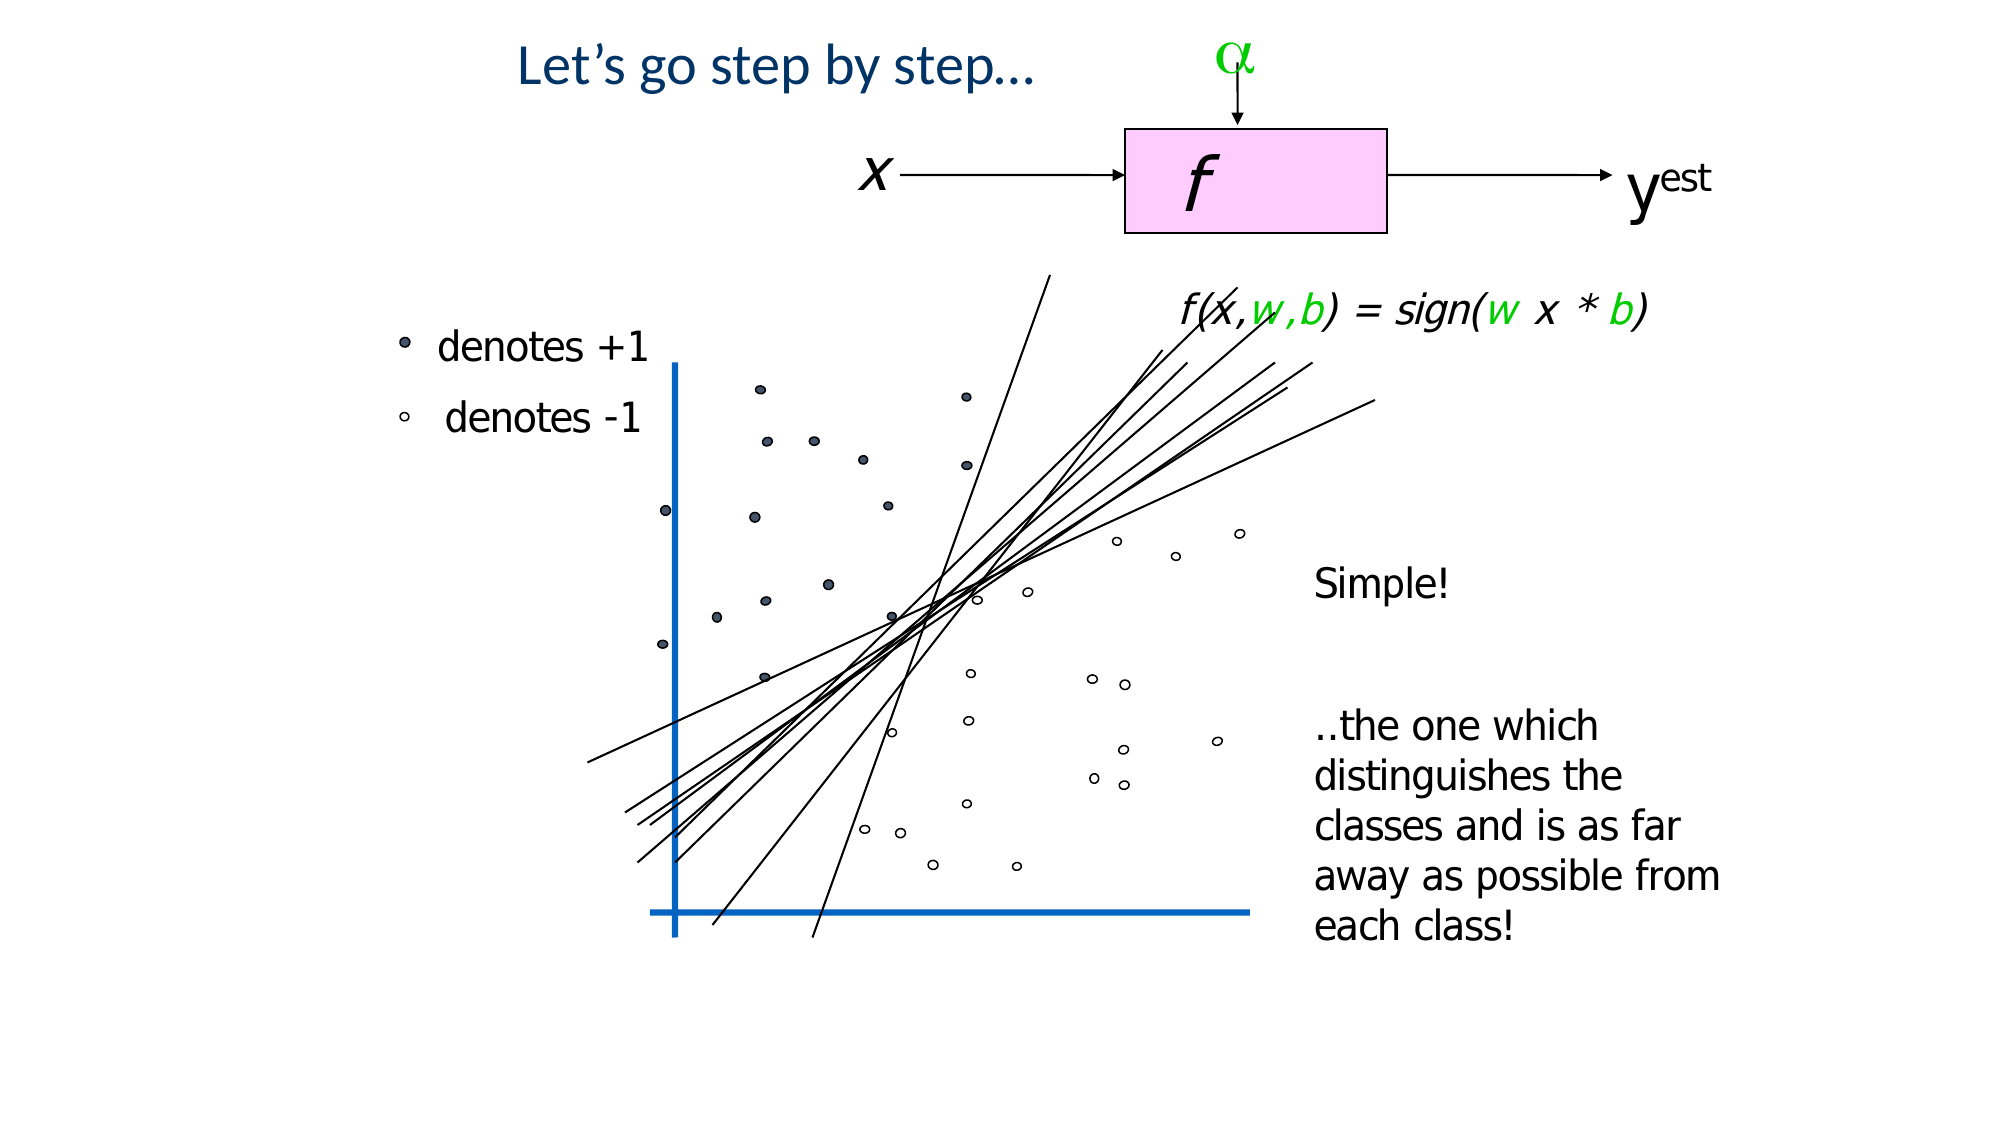

α
Let’s go step by step…

x
f
yest

f(x,w,b) = sign(w x * b)

denotes +1
denotes -1

Simple!

..the one which distinguishes the classes and is as far away as possible from each class!